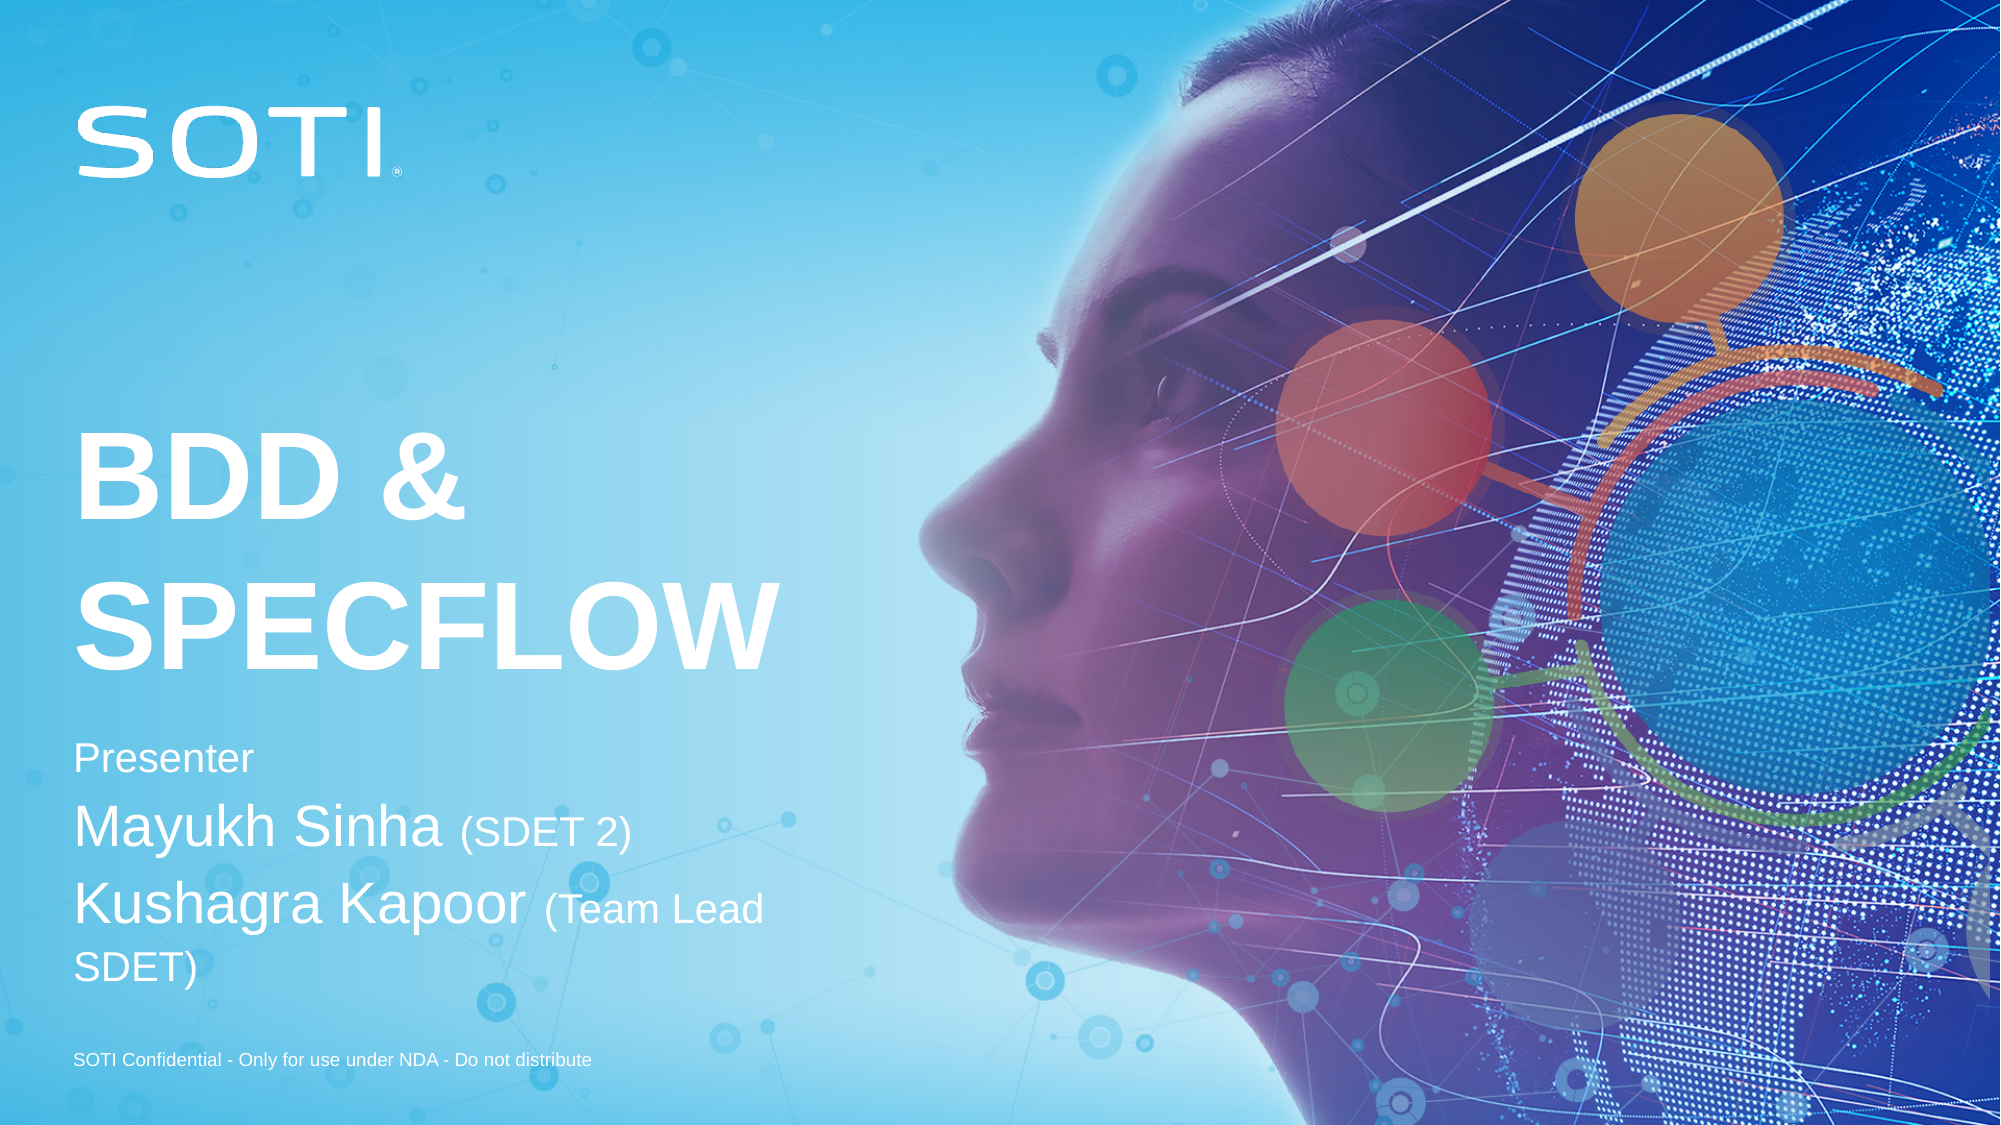

# BDD & SpeCFlow
Presenter
Mayukh Sinha (SDET 2)
Kushagra Kapoor (Team Lead SDET)